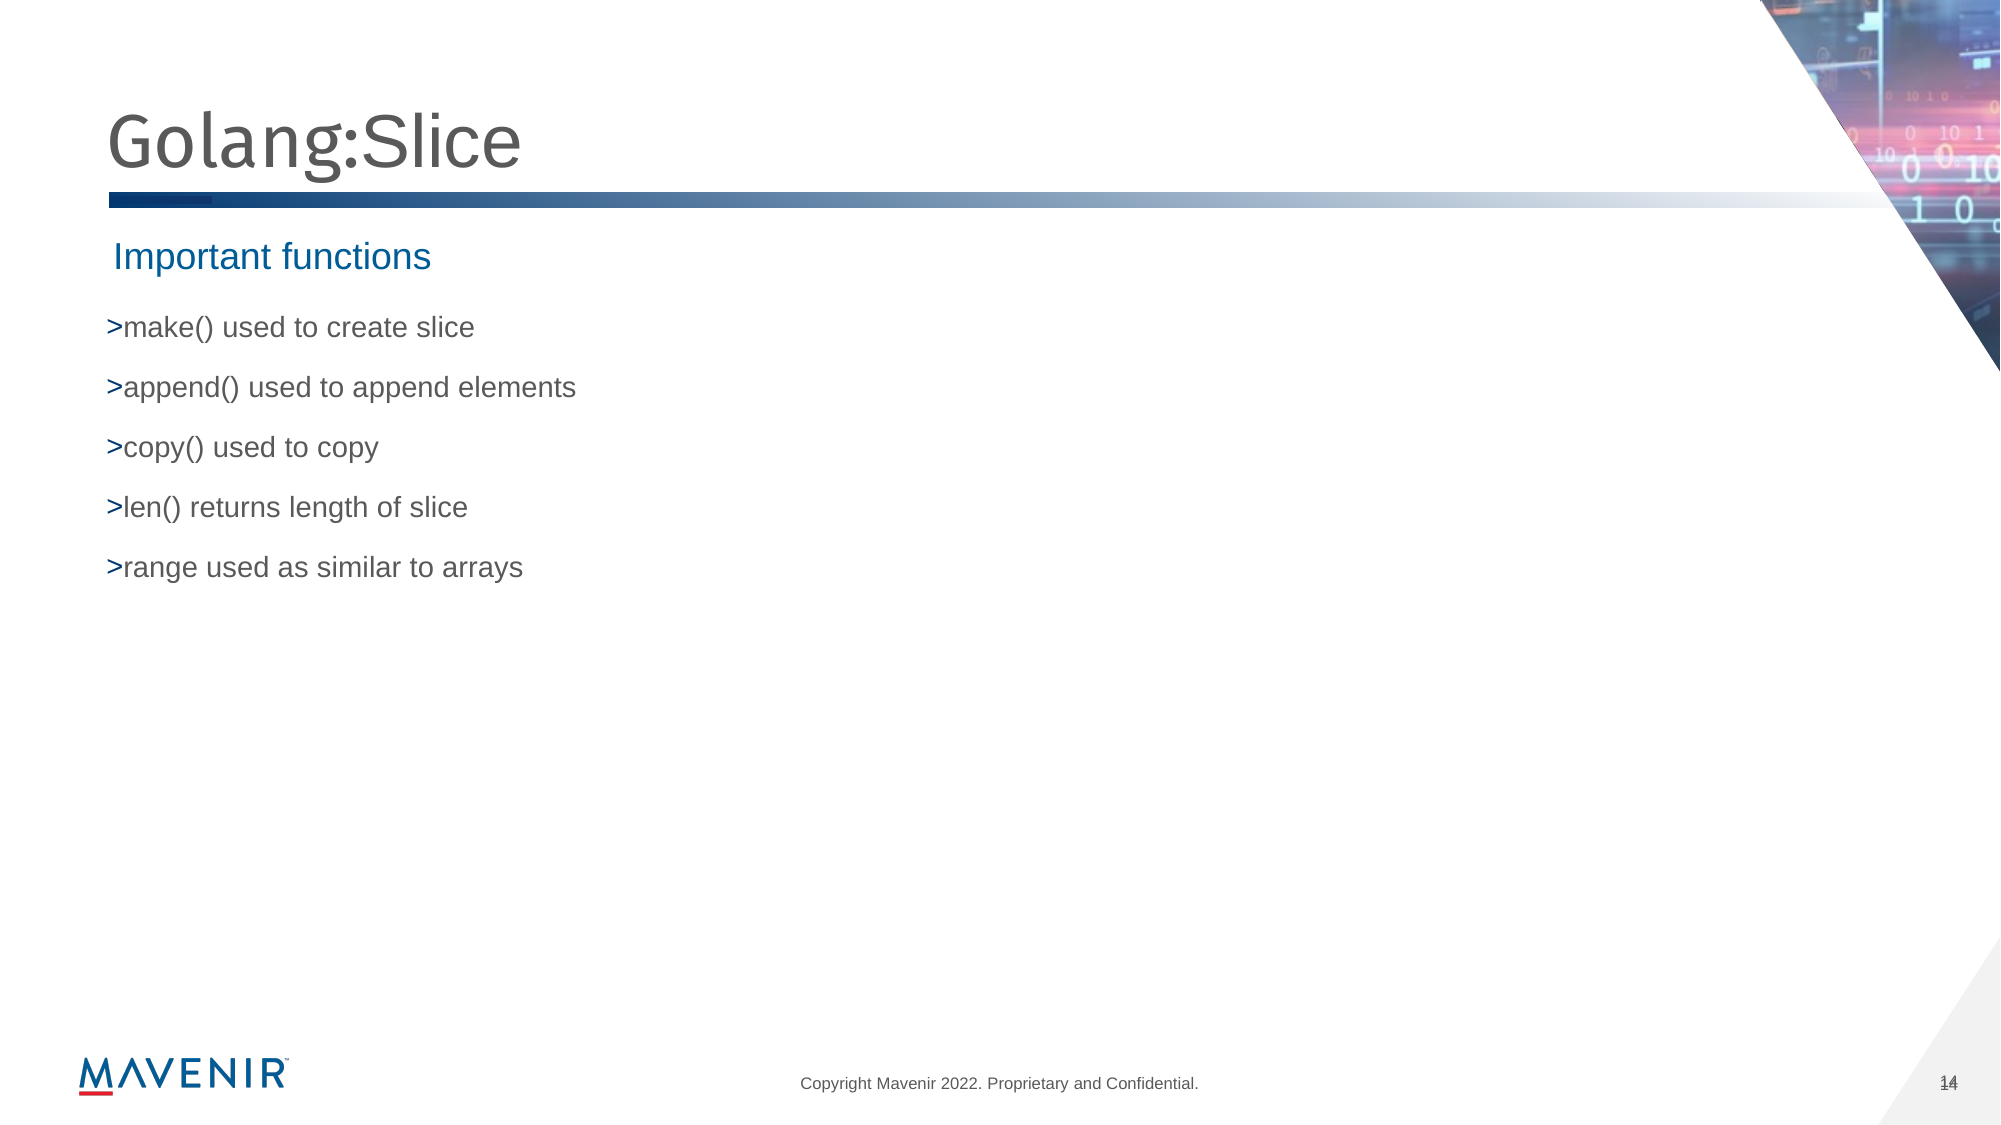

# Golang:Slice

Important functions
make() used to create slice
append() used to append elements
copy() used to copy
len() returns length of slice
range used as similar to arrays

14